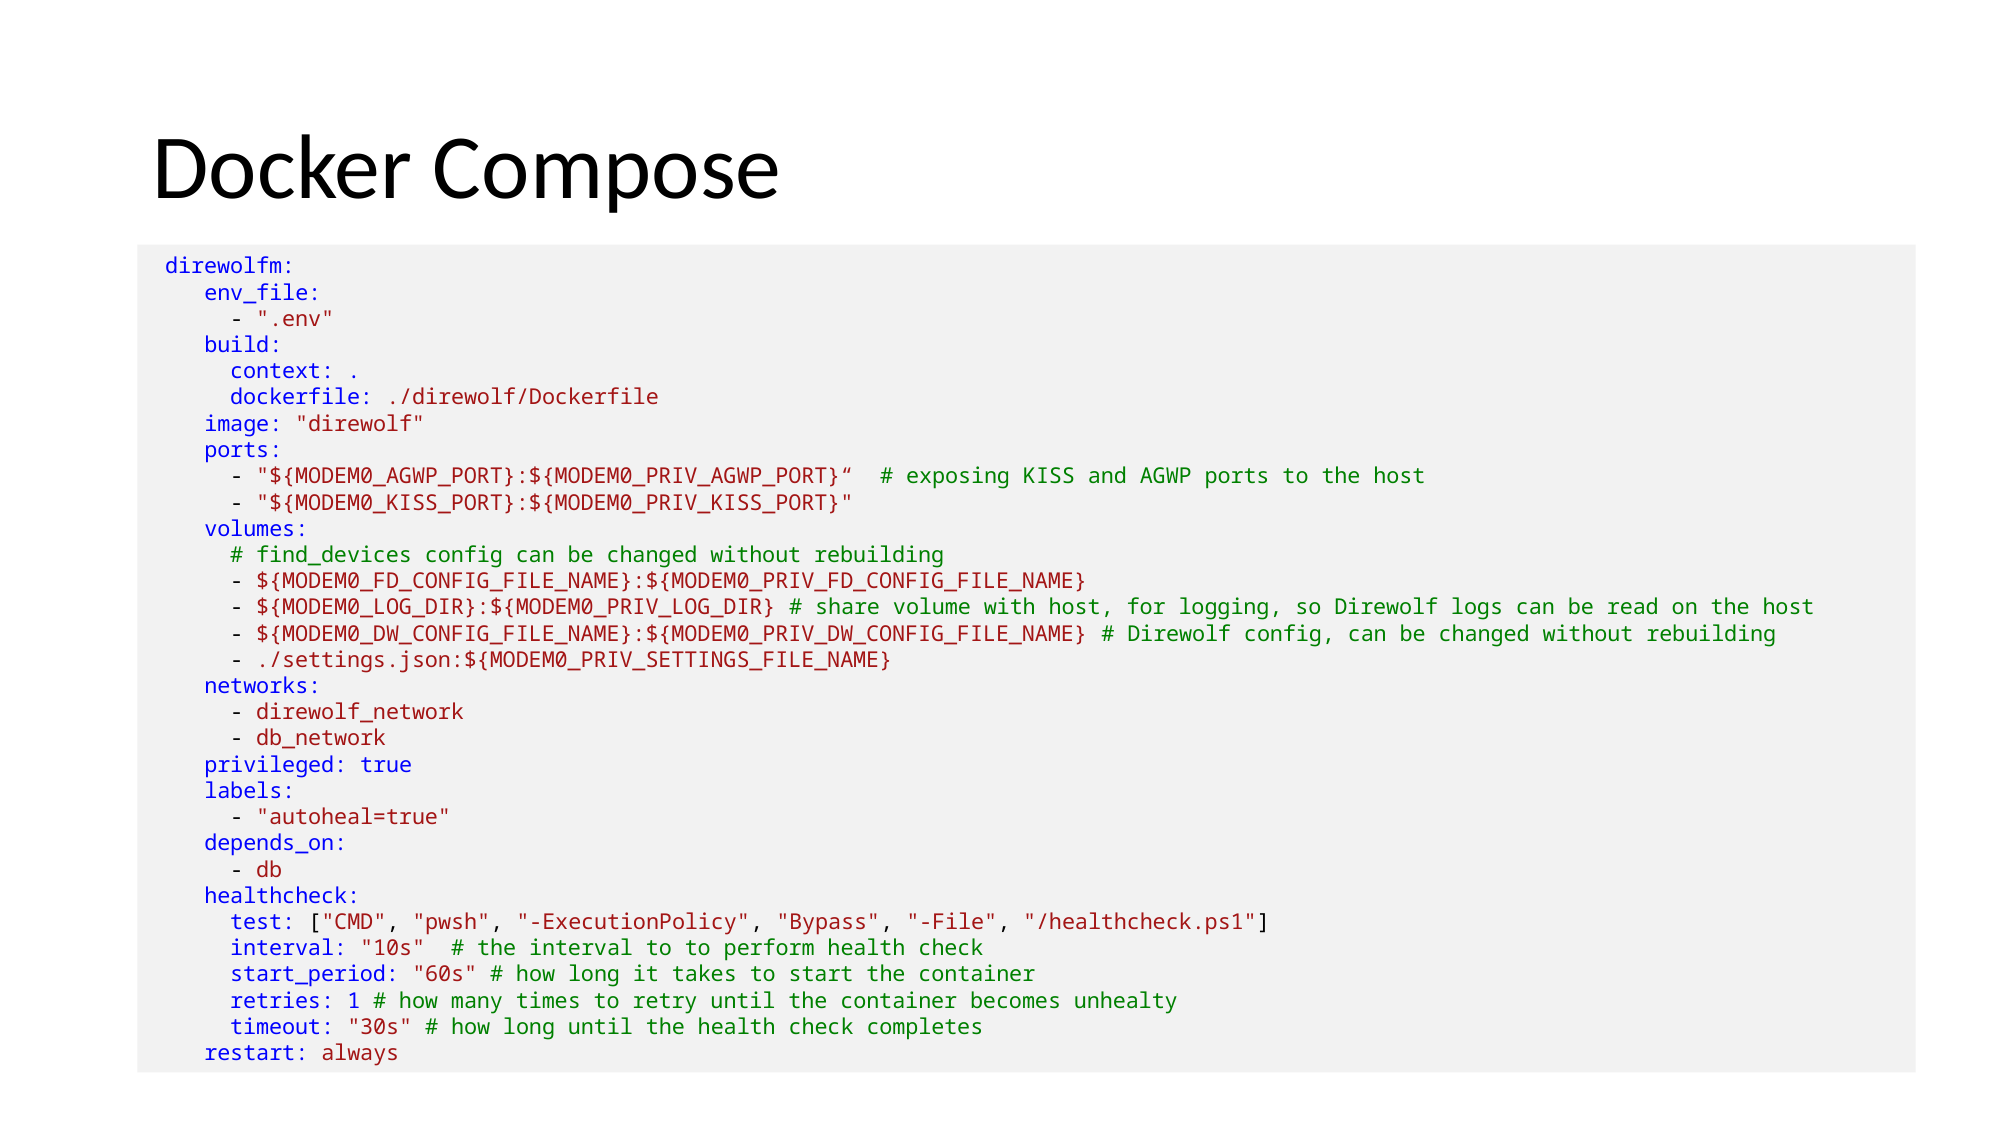

# Docker Compose
 direwolfm:
    env_file:
      - ".env"
    build:
      context: .
      dockerfile: ./direwolf/Dockerfile
    image: "direwolf"
    ports:
      - "${MODEM0_AGWP_PORT}:${MODEM0_PRIV_AGWP_PORT}“  # exposing KISS and AGWP ports to the host
      - "${MODEM0_KISS_PORT}:${MODEM0_PRIV_KISS_PORT}"
    volumes:
      # find_devices config can be changed without rebuilding
      - ${MODEM0_FD_CONFIG_FILE_NAME}:${MODEM0_PRIV_FD_CONFIG_FILE_NAME}
      - ${MODEM0_LOG_DIR}:${MODEM0_PRIV_LOG_DIR} # share volume with host, for logging, so Direwolf logs can be read on the host
      - ${MODEM0_DW_CONFIG_FILE_NAME}:${MODEM0_PRIV_DW_CONFIG_FILE_NAME} # Direwolf config, can be changed without rebuilding
      - ./settings.json:${MODEM0_PRIV_SETTINGS_FILE_NAME}
    networks:
      - direwolf_network
      - db_network
    privileged: true
    labels:
      - "autoheal=true"
    depends_on:
      - db
    healthcheck:
      test: ["CMD", "pwsh", "-ExecutionPolicy", "Bypass", "-File", "/healthcheck.ps1"]
      interval: "10s"  # the interval to to perform health check
      start_period: "60s" # how long it takes to start the container
      retries: 1 # how many times to retry until the container becomes unhealty
      timeout: "30s" # how long until the health check completes
    restart: always